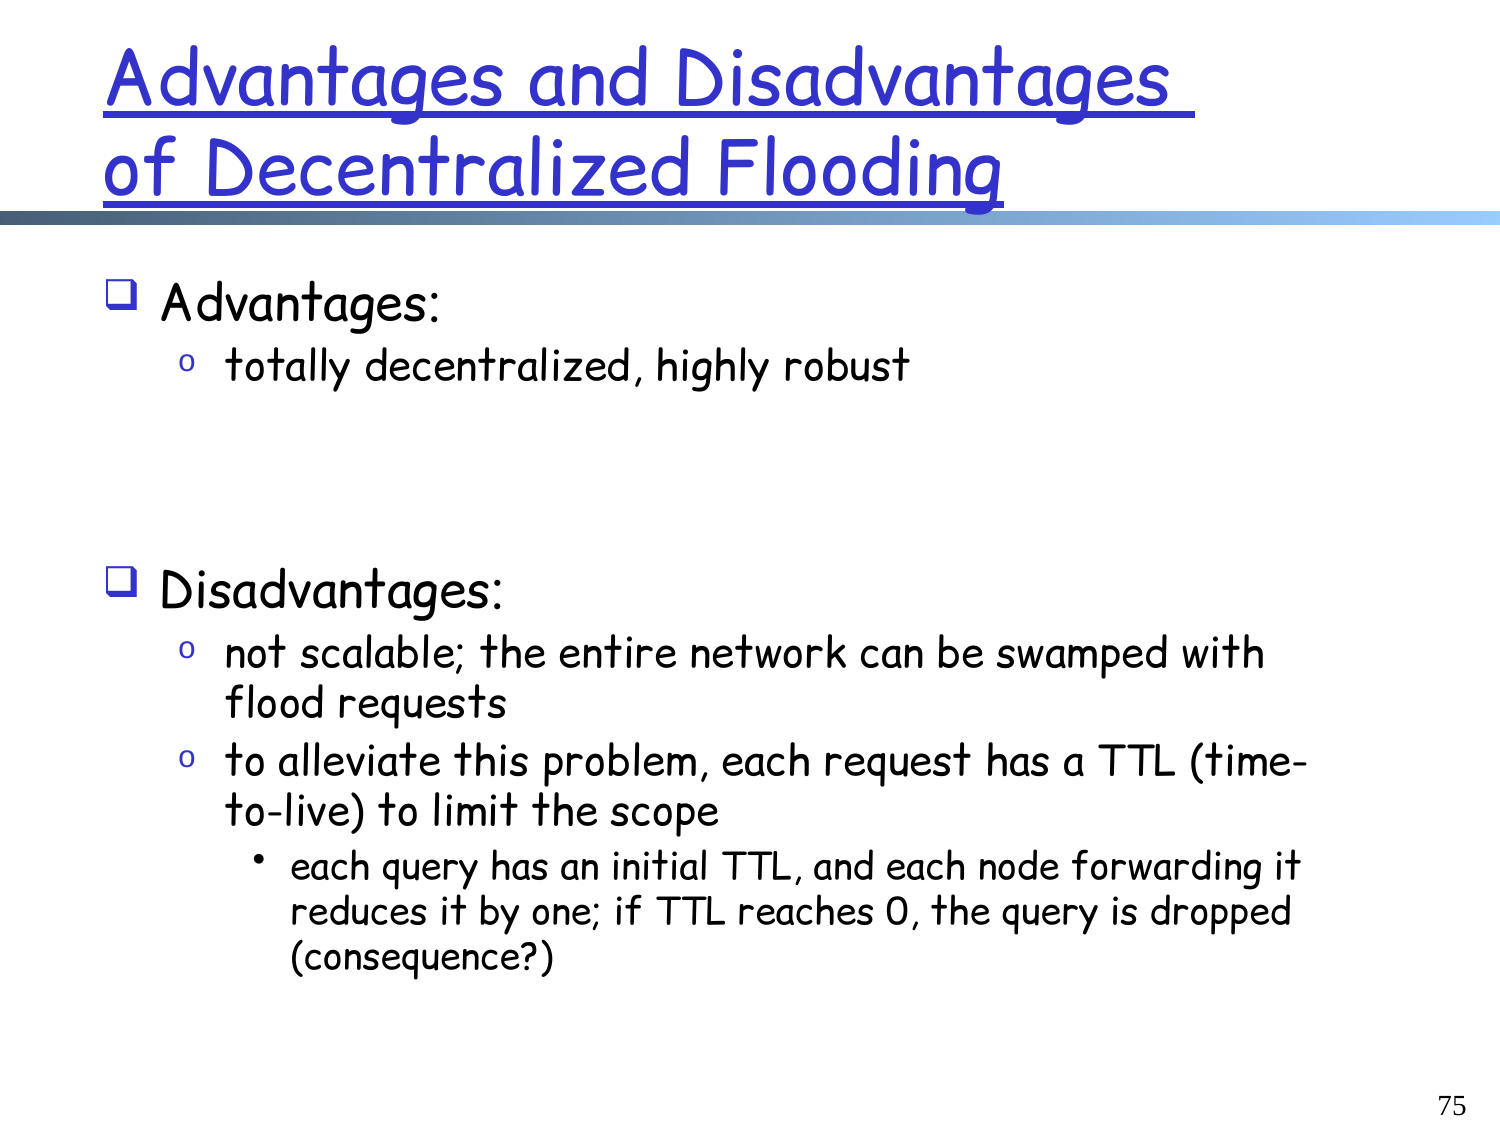

# Advantages and Disadvantages of Decentralized Flooding
Advantages:
totally decentralized, highly robust

Disadvantages:
not scalable; the entire network can be swamped with flood requests
to alleviate this problem, each request has a TTL (time-to-live) to limit the scope
each query has an initial TTL, and each node forwarding it reduces it by one; if TTL reaches 0, the query is dropped (consequence?)

75